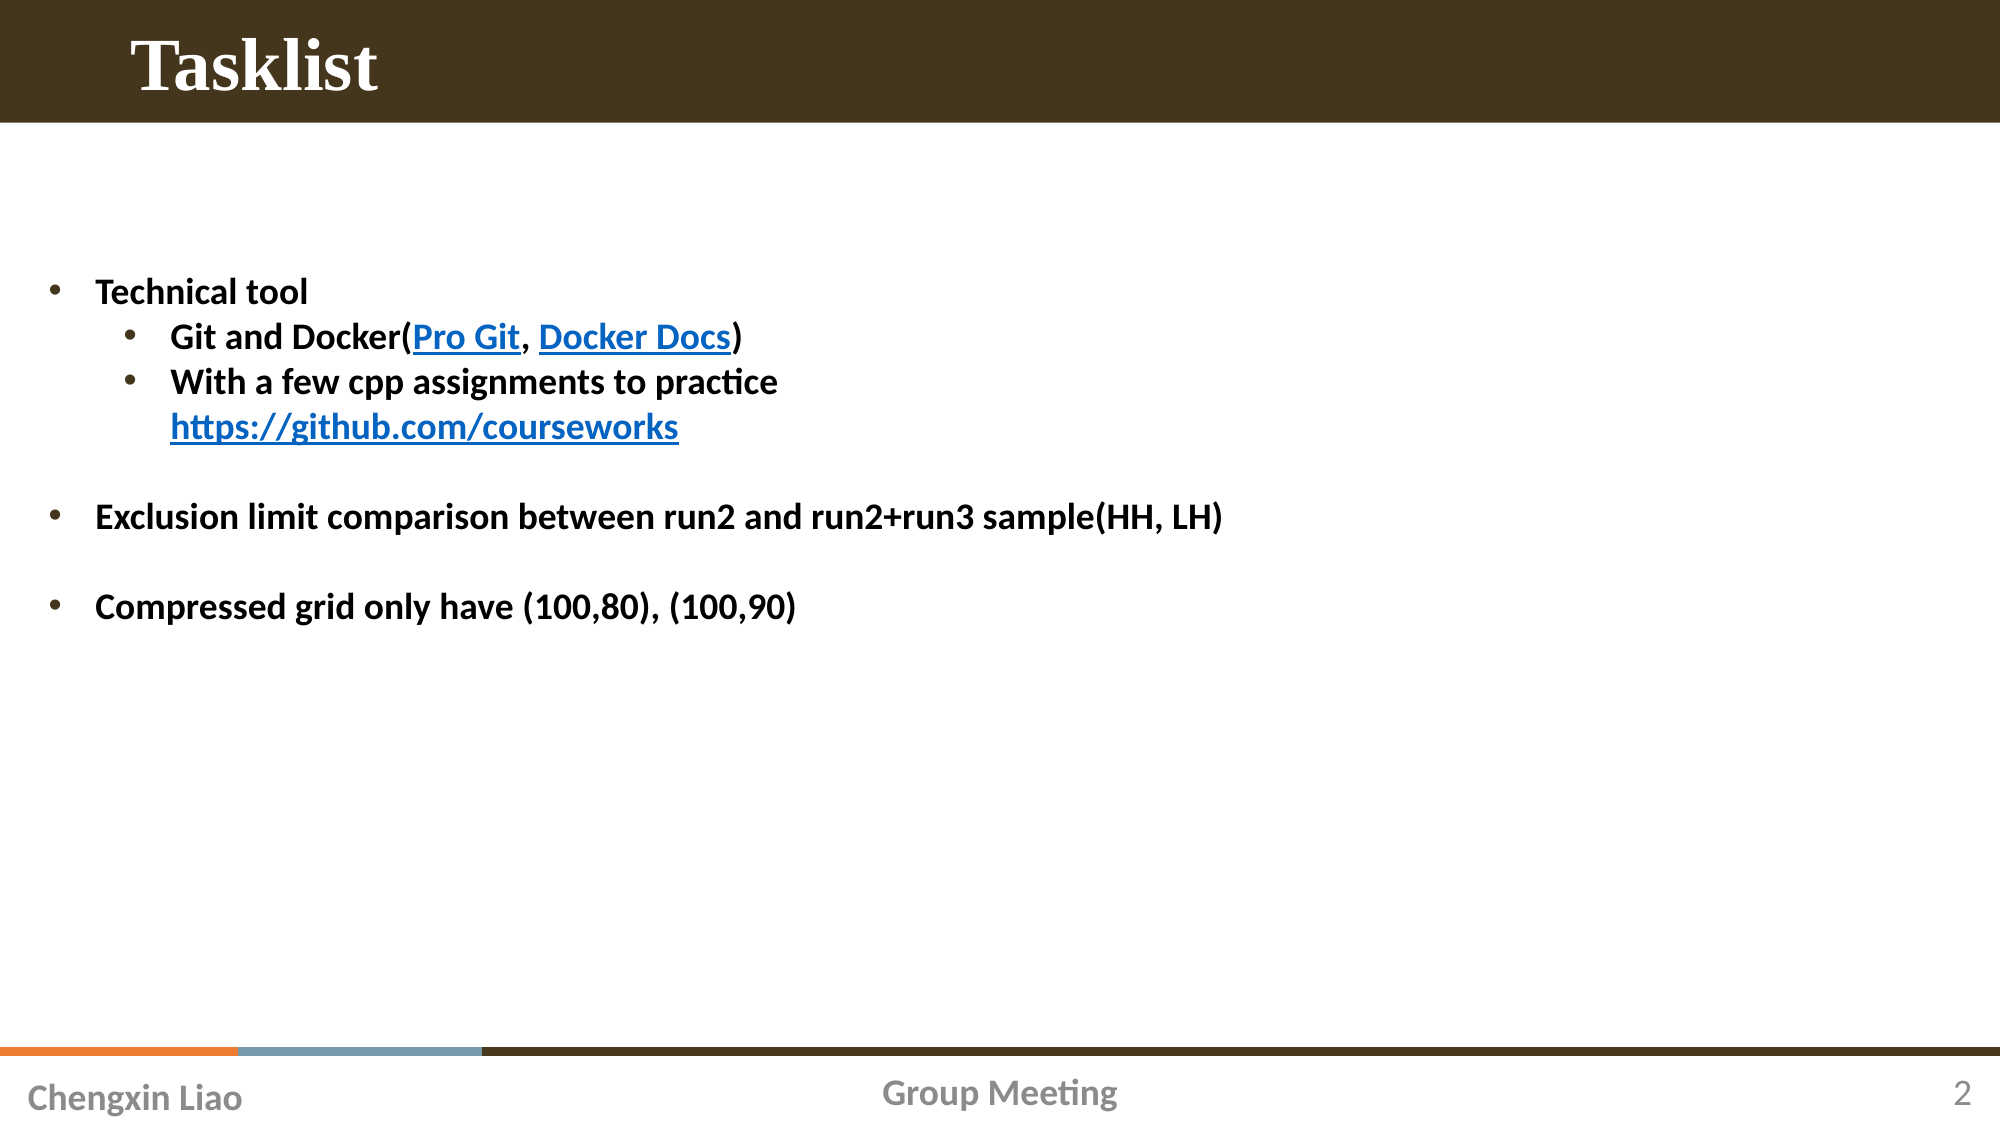

Tasklist

Technical tool
Git and Docker(Pro Git, Docker Docs)
With a few cpp assignments to practice
https://github.com/courseworks

Exclusion limit comparison between run2 and run2+run3 sample(HH, LH)

Compressed grid only have (100,80), (100,90)
2
Group Meeting
Chengxin Liao